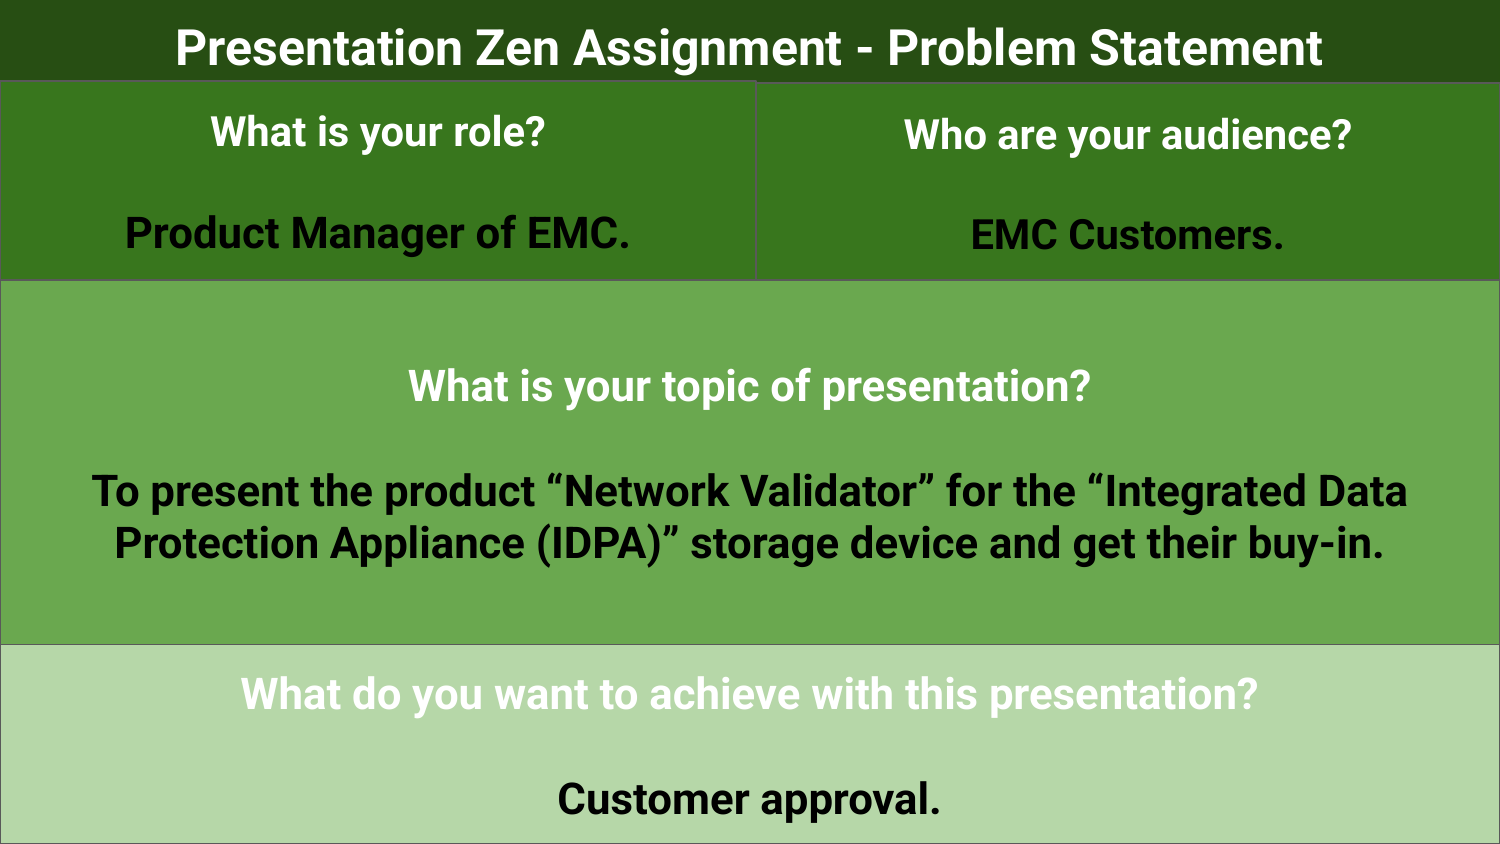

Presentation Zen Assignment - Problem Statement
What is your role?

Product Manager of EMC.
Who are your audience?

EMC Customers.
What is your topic of presentation?

To present the product “Network Validator” for the “Integrated Data Protection Appliance (IDPA)” storage device and get their buy-in.
What do you want to achieve with this presentation?

Customer approval.